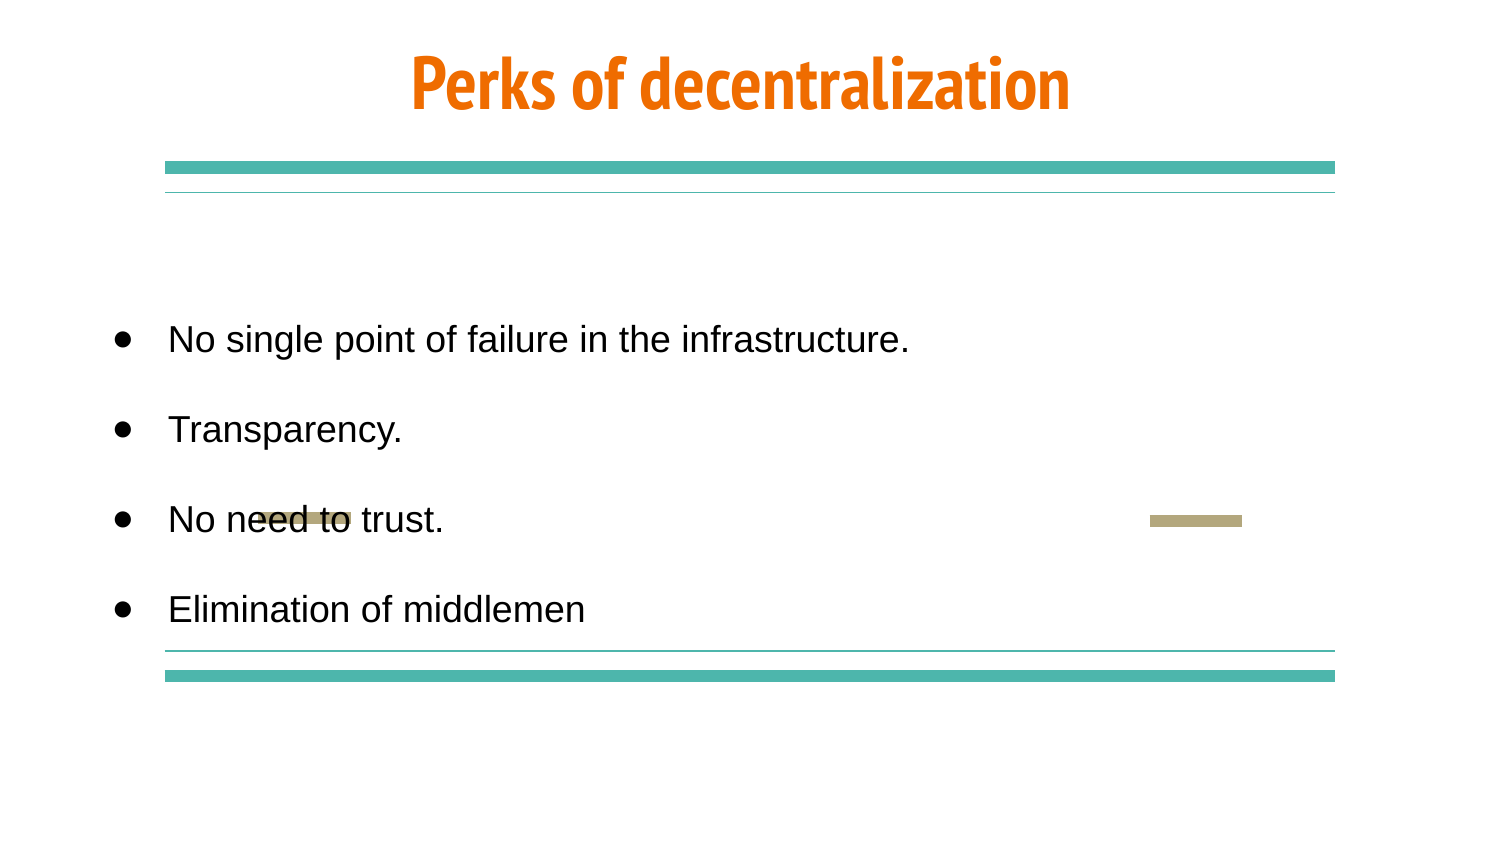

# Perks of decentralization
No single point of failure in the infrastructure.

Transparency.

No need to trust.

Elimination of middlemen